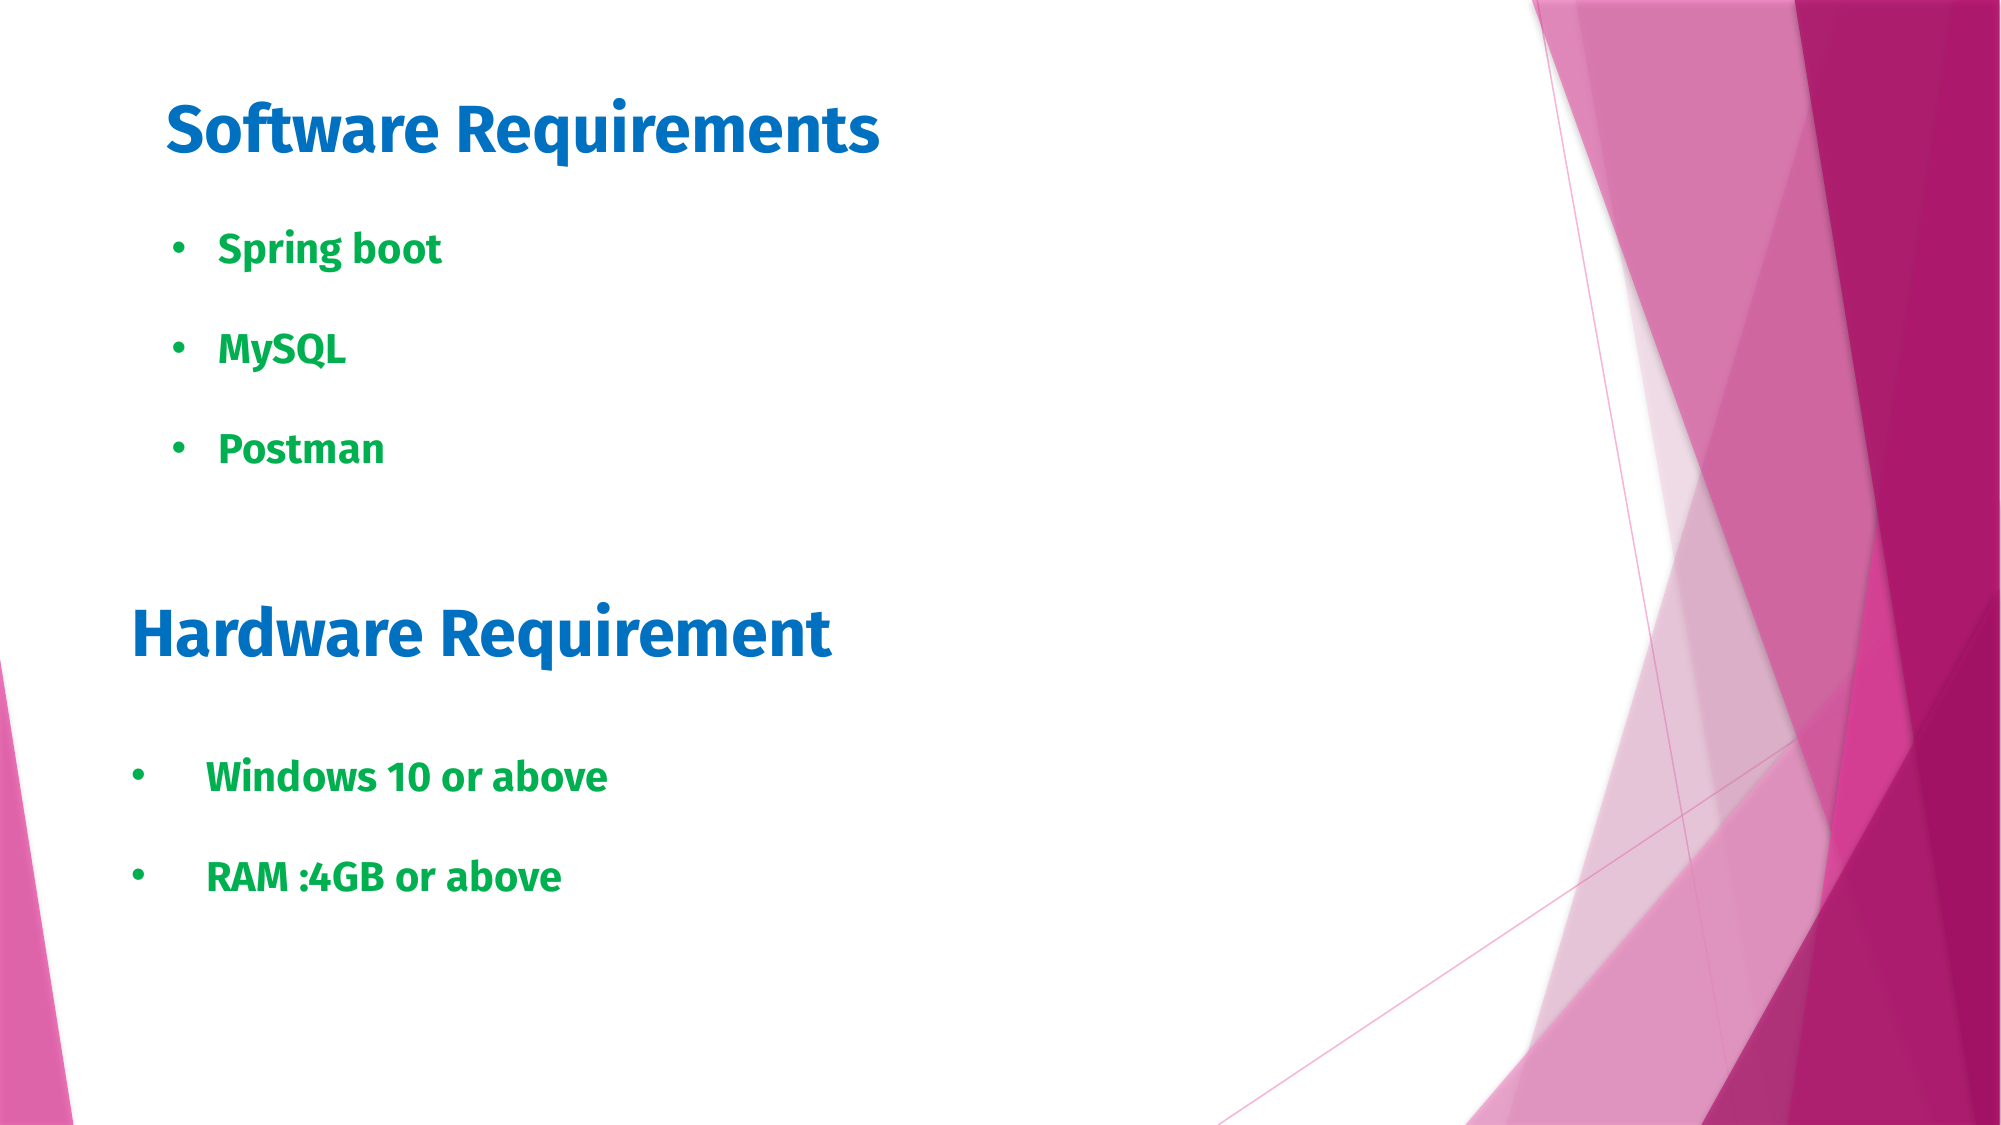

Software Requirements
Spring boot

MySQL

Postman
Hardware Requirement

Windows 10 or above

RAM :4GB or above